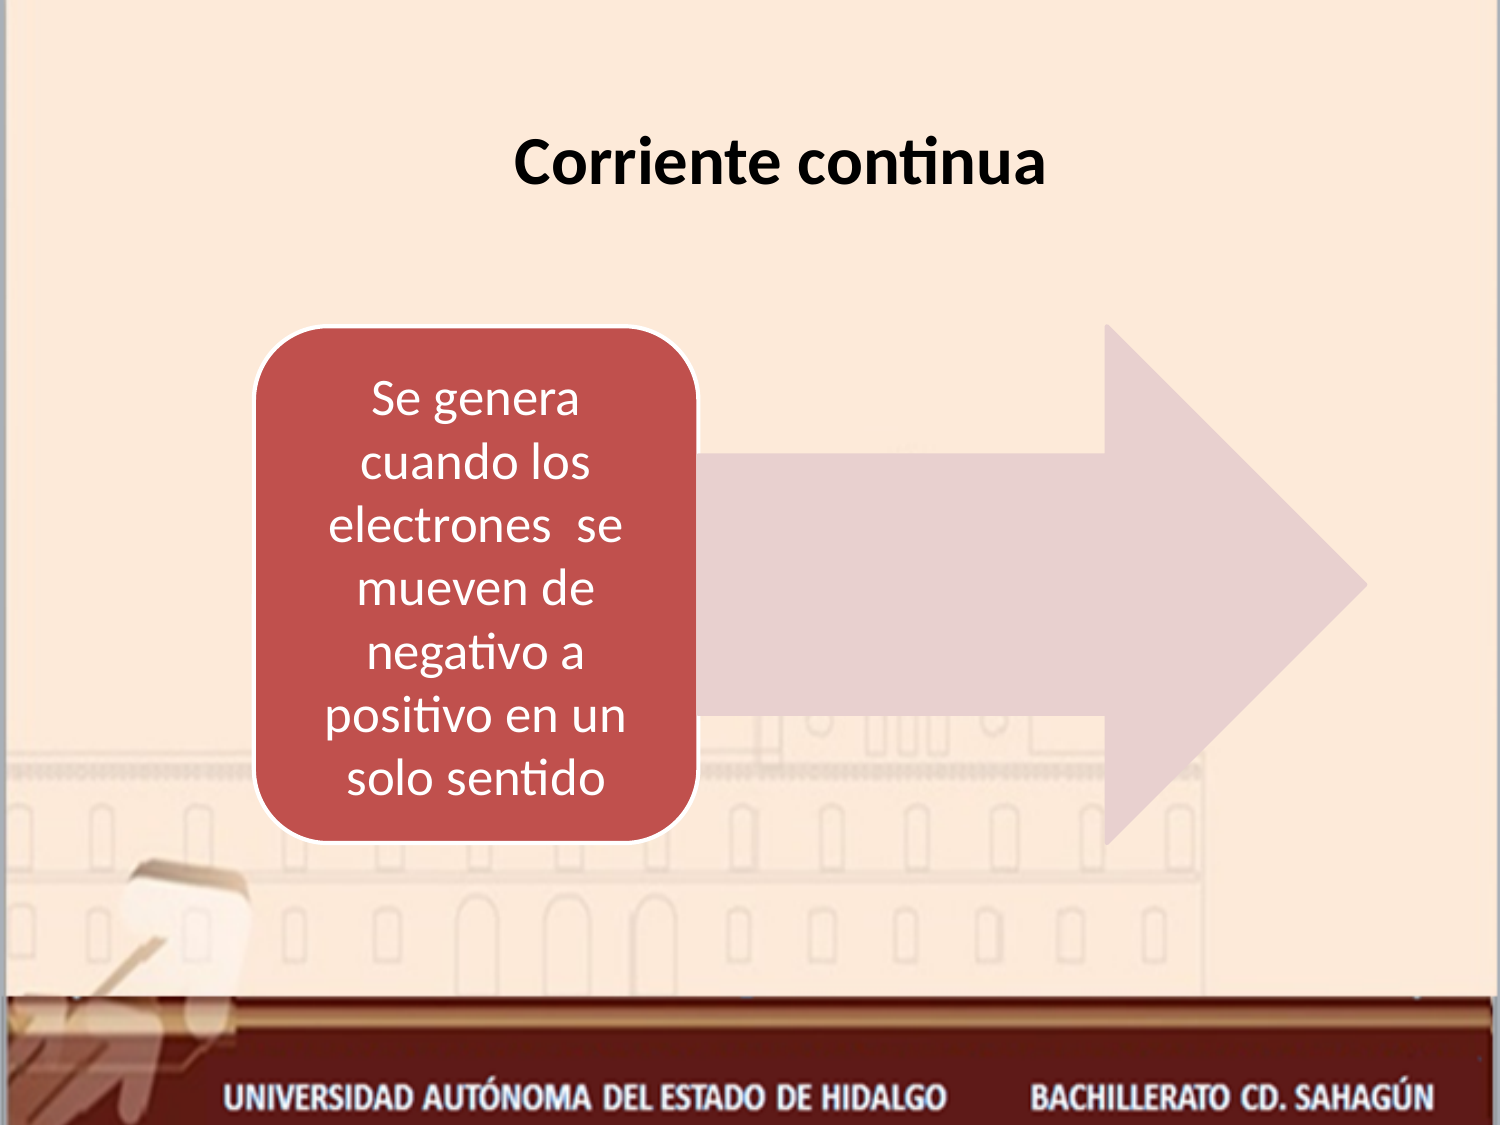

# Corriente continua
Se genera cuando los electrones  se mueven de negativo a positivo en un solo sentido